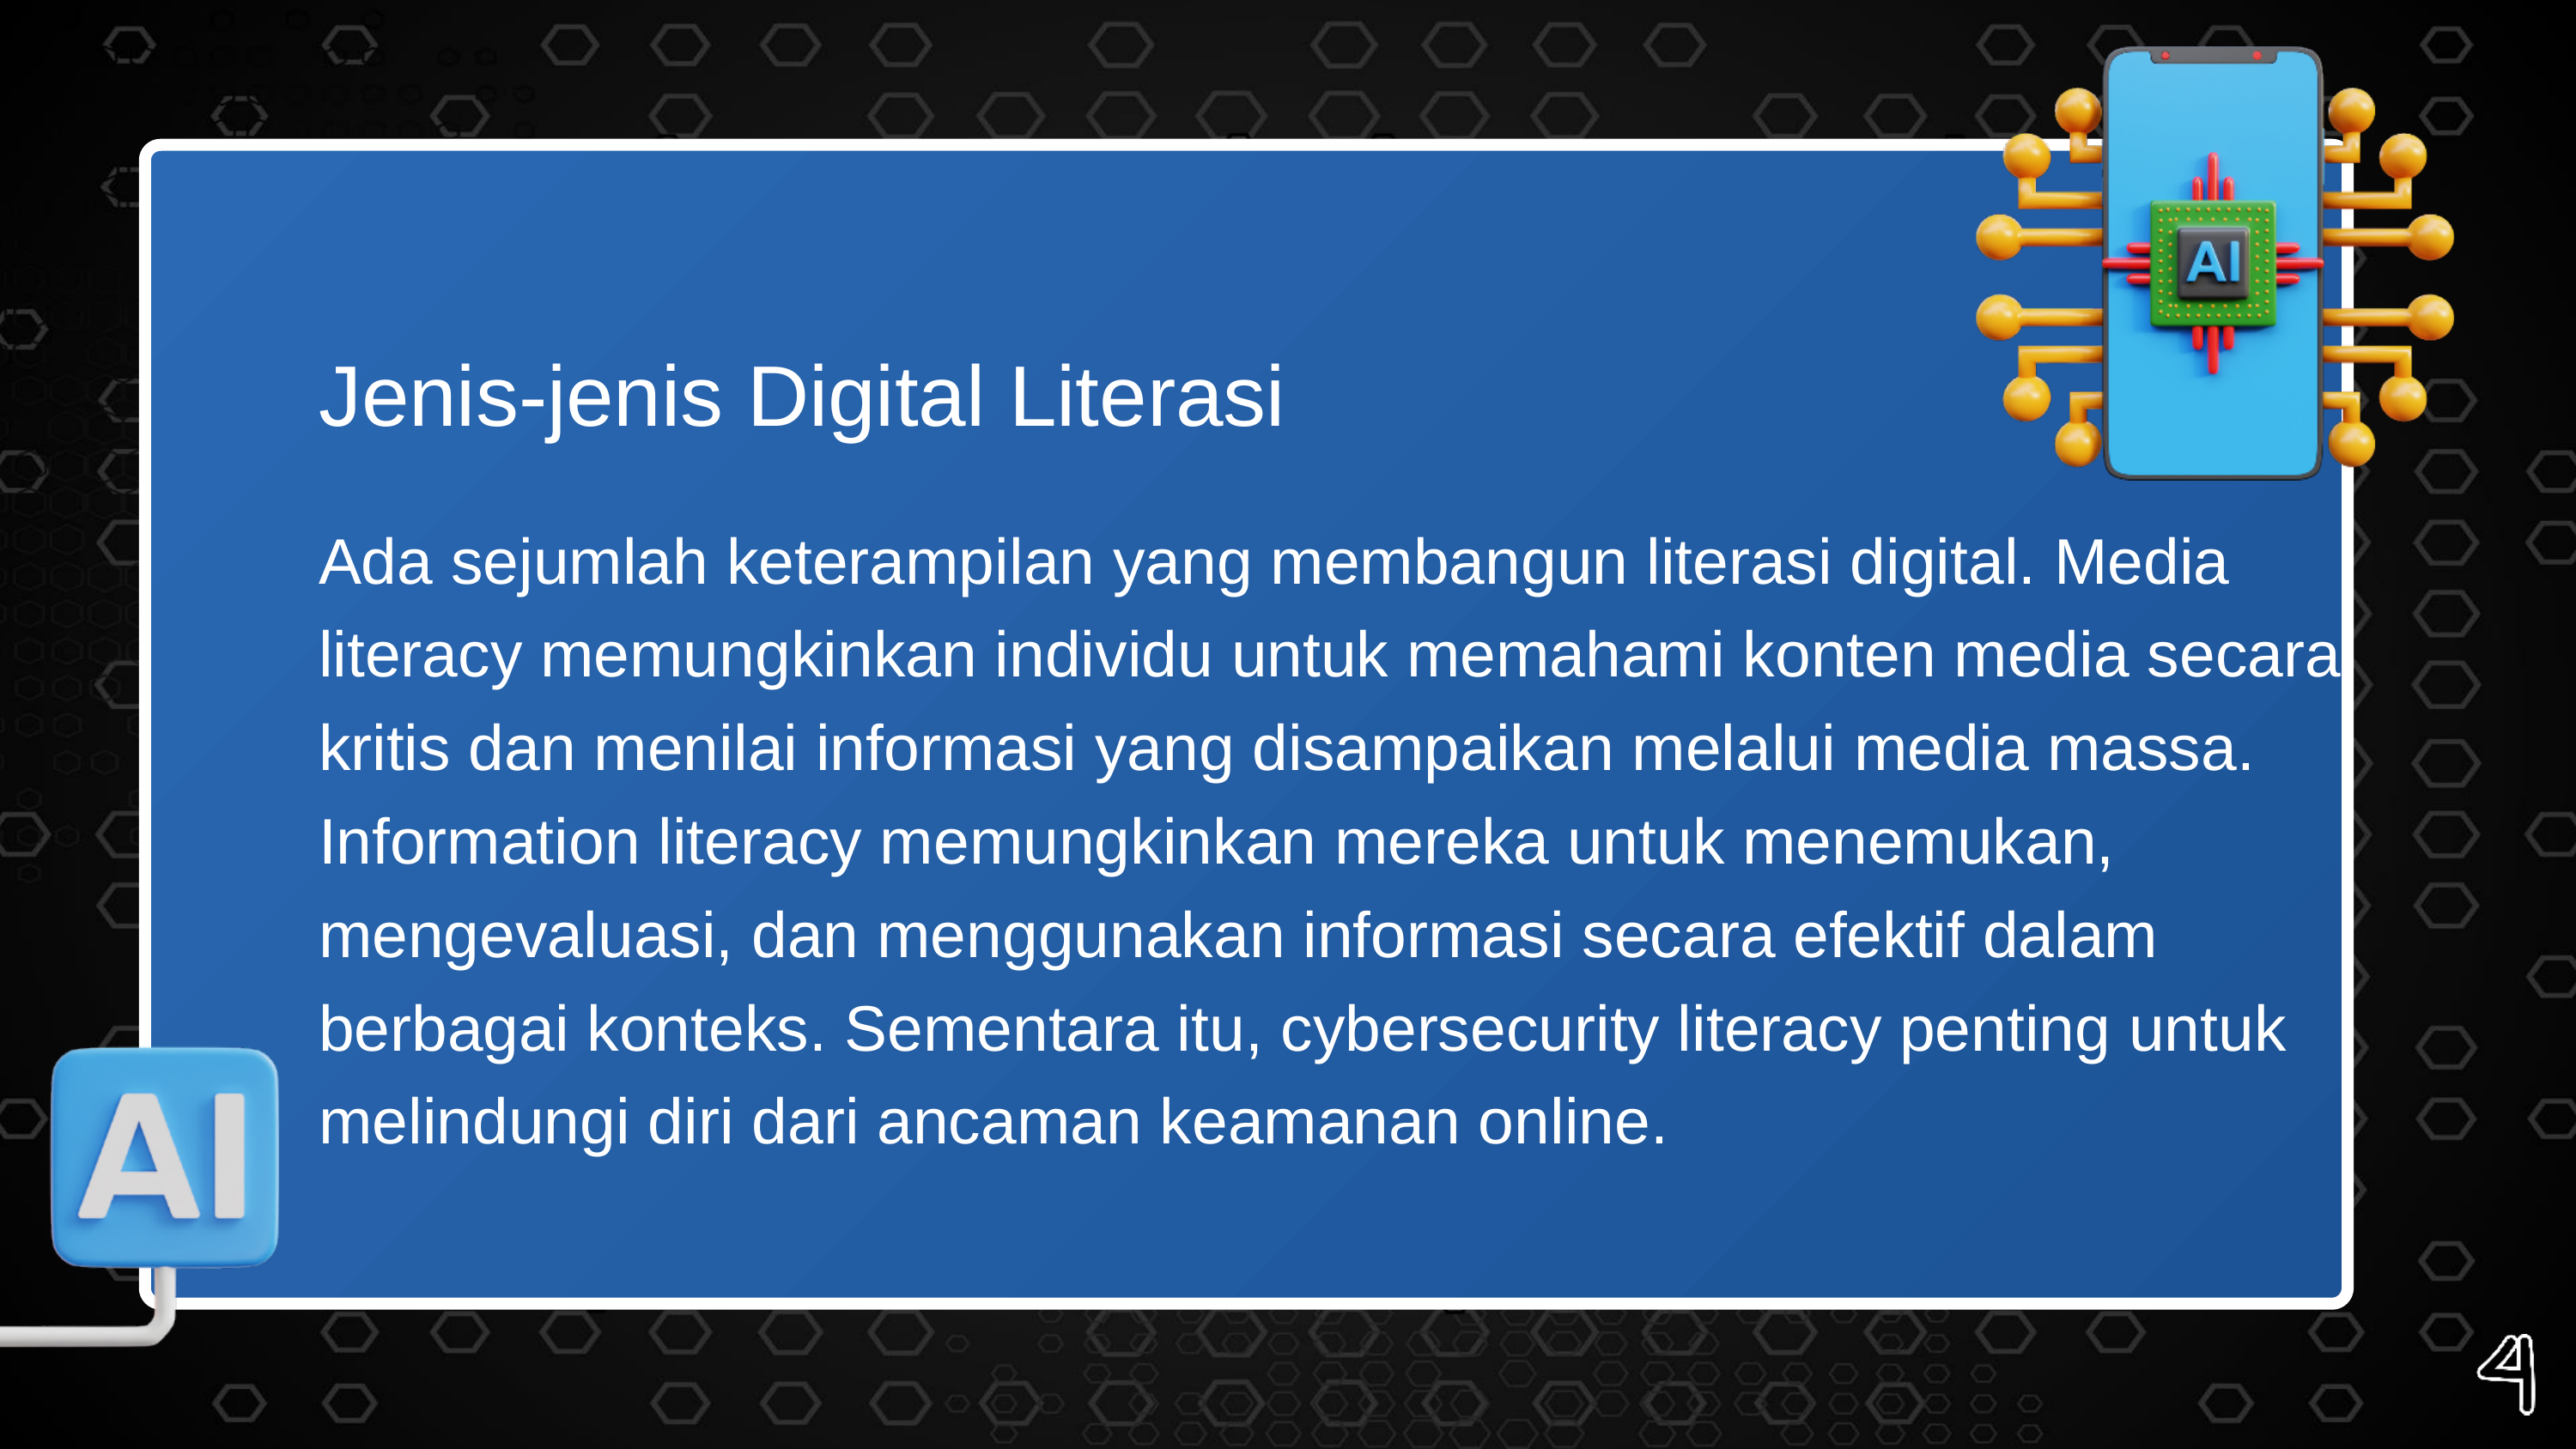

Jenis-jenis Digital Literasi
Ada sejumlah keterampilan yang membangun literasi digital. Media literacy memungkinkan individu untuk memahami konten media secara kritis dan menilai informasi yang disampaikan melalui media massa. Information literacy memungkinkan mereka untuk menemukan, mengevaluasi, dan menggunakan informasi secara efektif dalam berbagai konteks. Sementara itu, cybersecurity literacy penting untuk melindungi diri dari ancaman keamanan online.